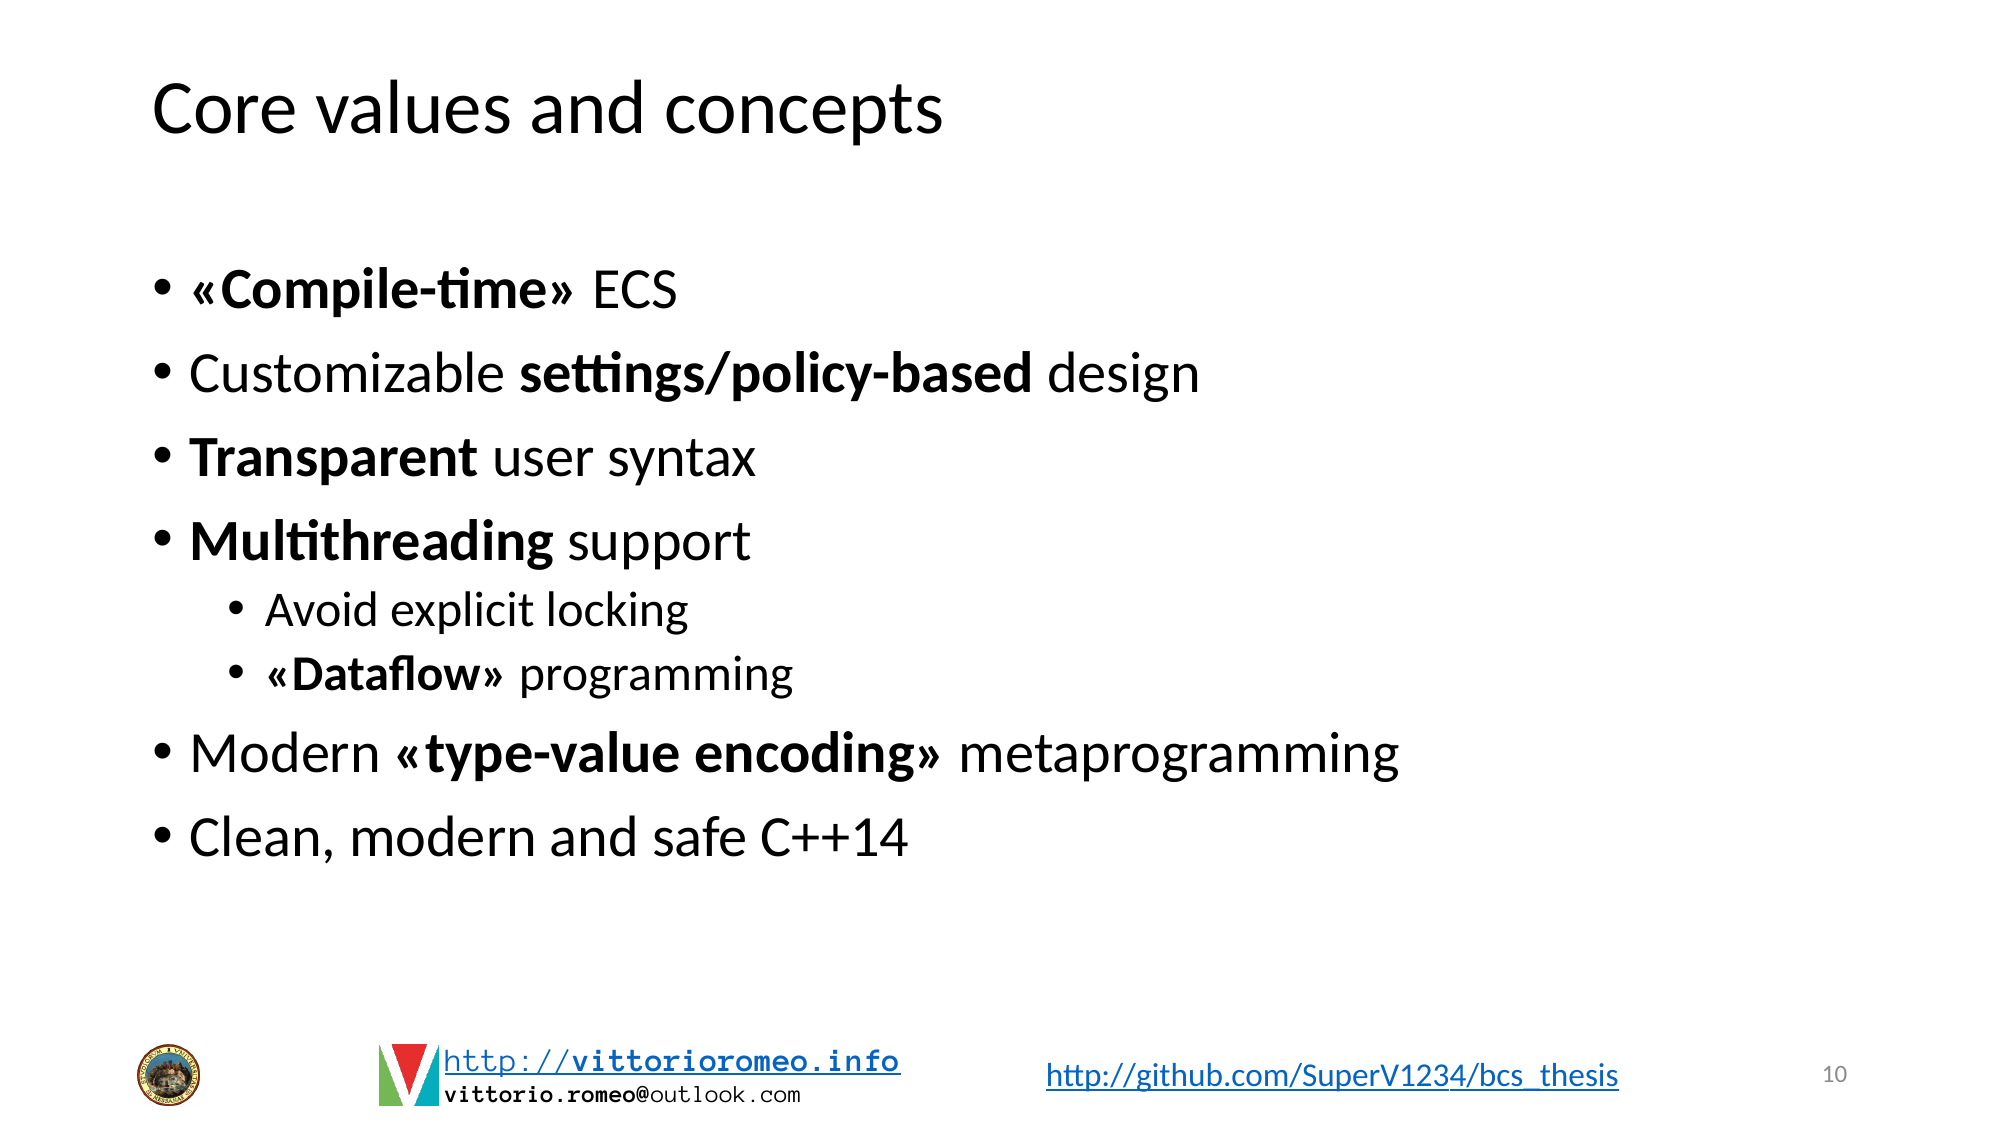

# Core values and concepts
«Compile-time» ECS
Customizable settings/policy-based design
Transparent user syntax
Multithreading support
Avoid explicit locking
«Dataflow» programming
Modern «type-value encoding» metaprogramming
Clean, modern and safe C++14

10